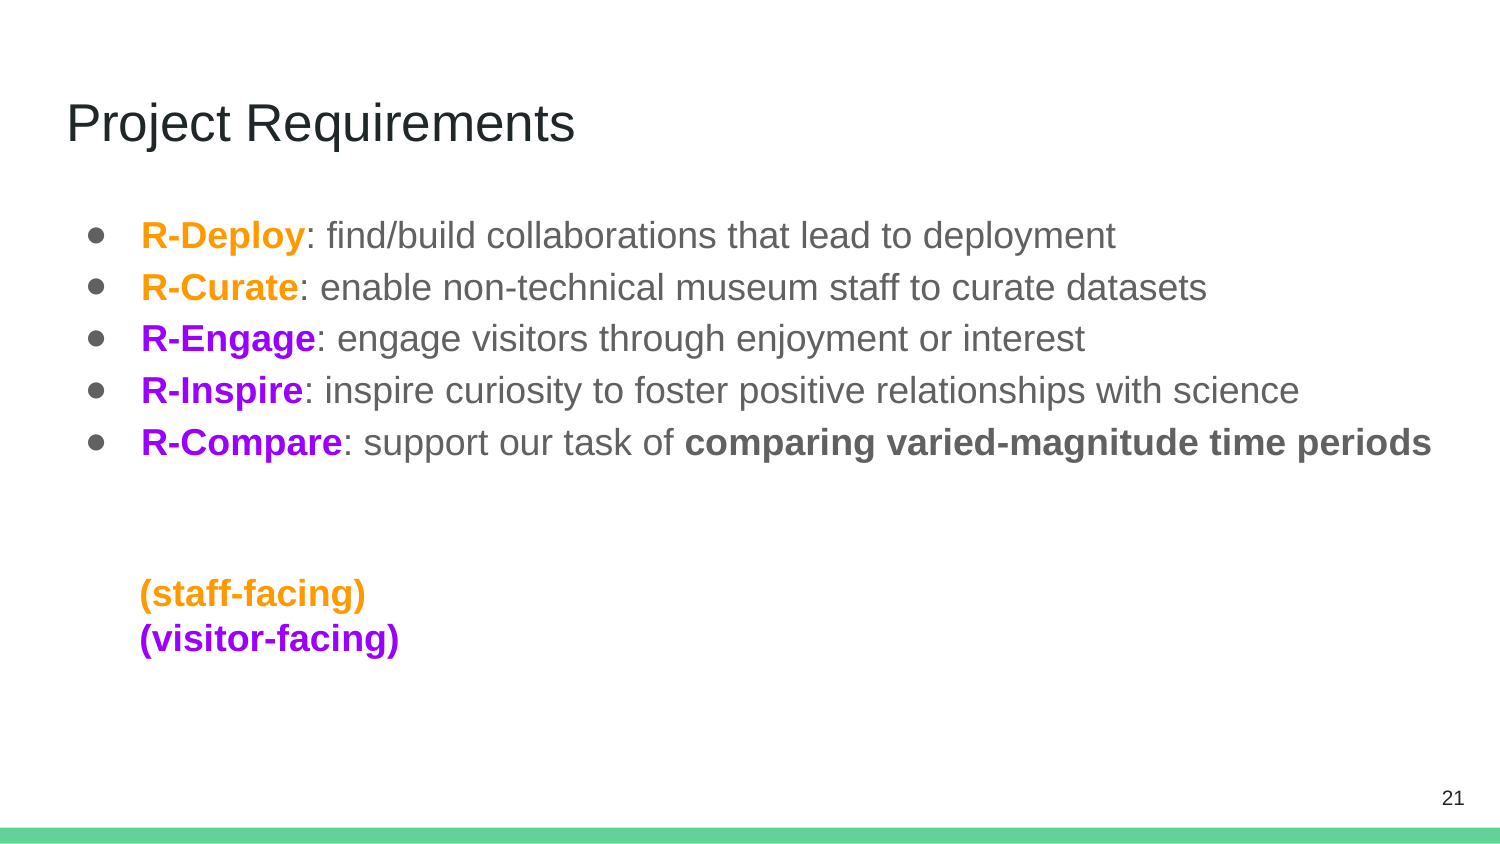

# Project Requirements
R-Deploy: find/build collaborations that lead to deployment
R-Curate: enable non-technical museum staff to curate datasets
R-Engage: engage visitors through enjoyment or interest
R-Inspire: inspire curiosity to foster positive relationships with science
R-Compare: support our task of comparing varied-magnitude time periods
(staff-facing)
(visitor-facing)
21